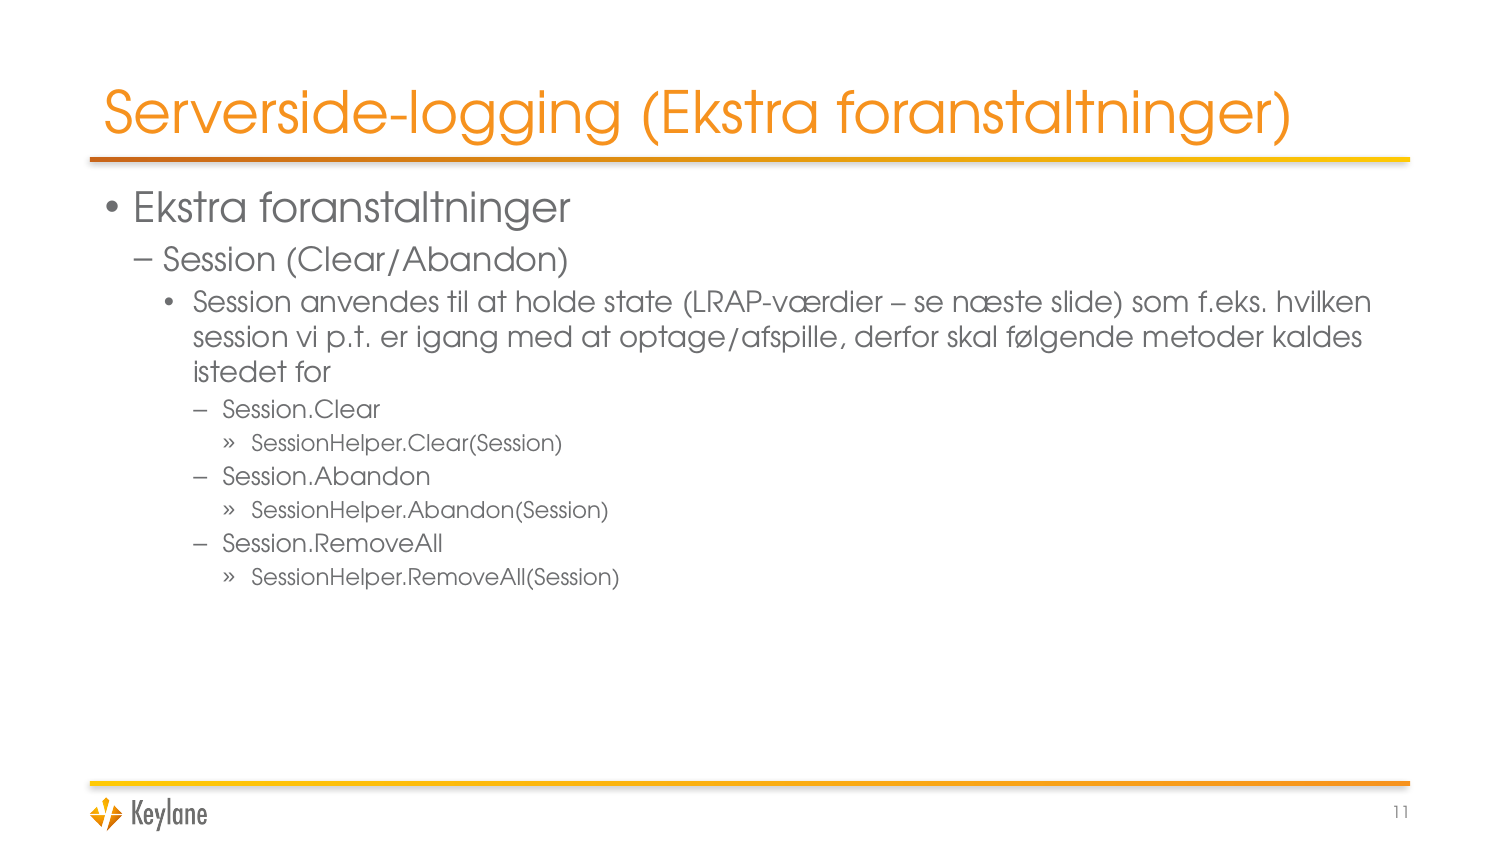

# Serverside-logging (Ekstra foranstaltninger)
Ekstra foranstaltninger
Session (Clear/Abandon)
Session anvendes til at holde state (LRAP-værdier – se næste slide) som f.eks. hvilken session vi p.t. er igang med at optage/afspille, derfor skal følgende metoder kaldes istedet for
Session.Clear
SessionHelper.Clear(Session)
Session.Abandon
SessionHelper.Abandon(Session)
Session.RemoveAll
SessionHelper.RemoveAll(Session)